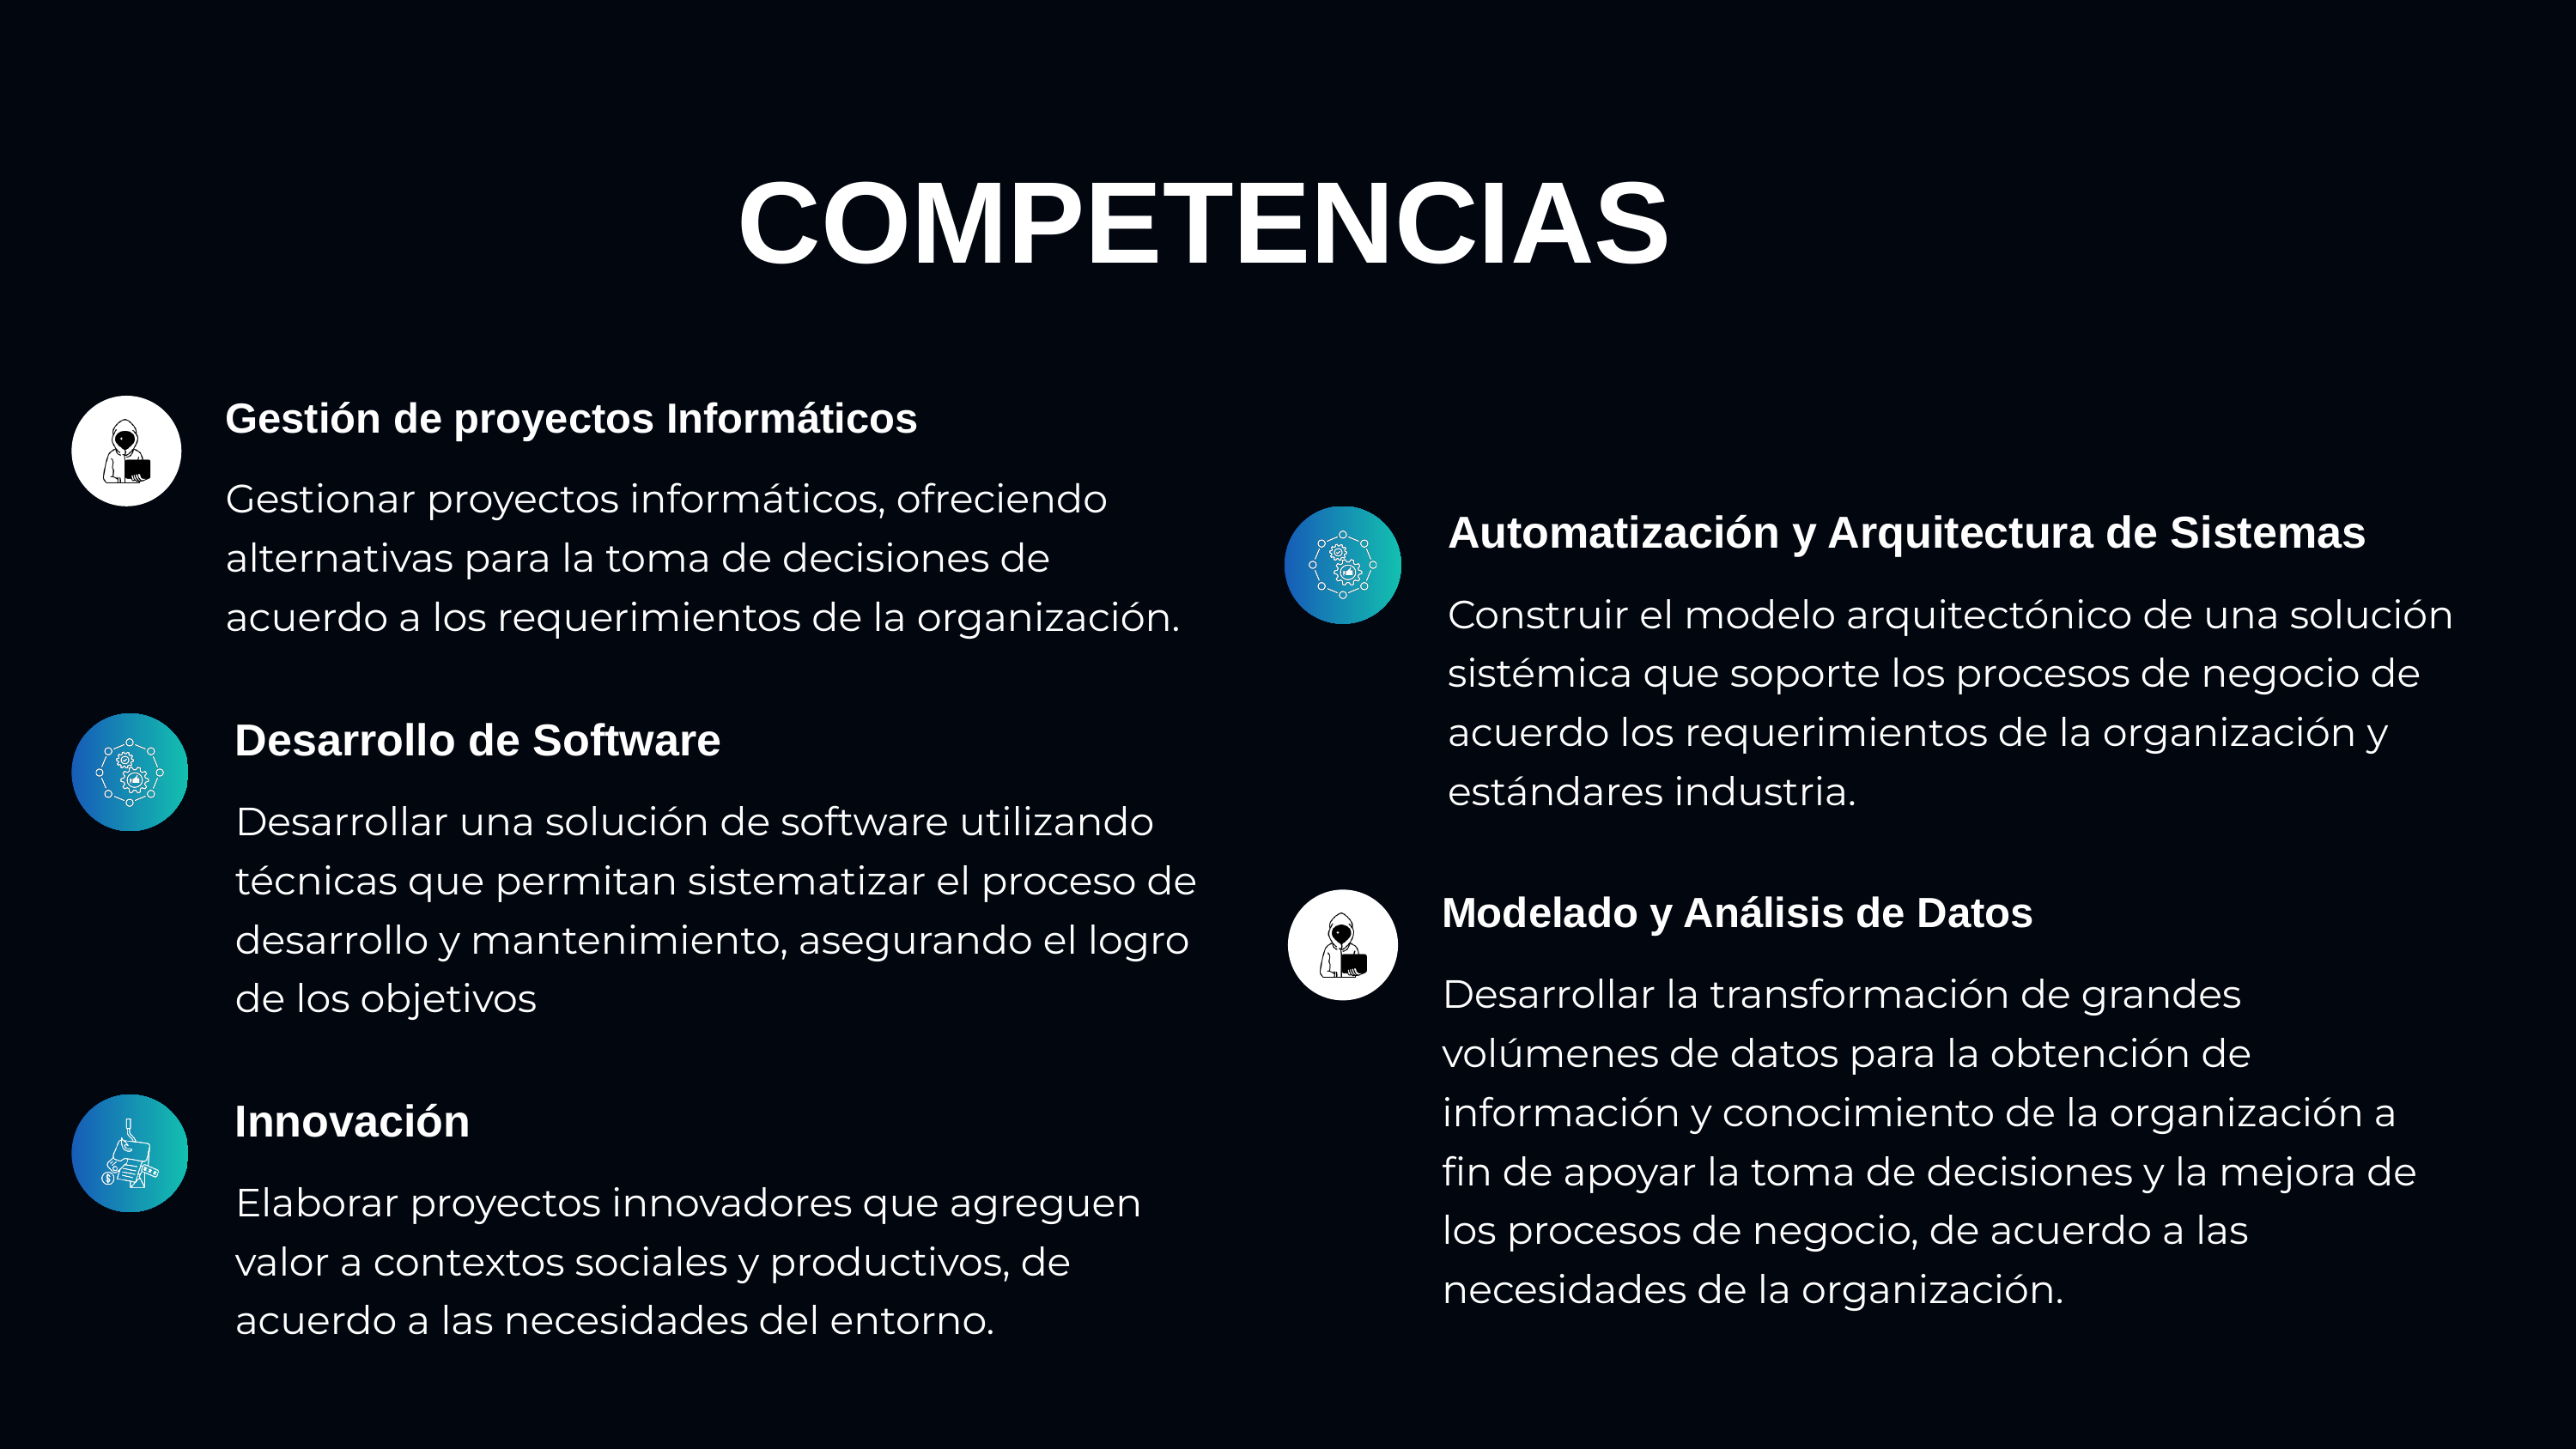

COMPETENCIAS

Gestión de proyectos Informáticos

Gestionar proyectos informáticos, ofreciendo alternativas para la toma de decisiones de acuerdo a los requerimientos de la organización.

Automatización y Arquitectura de Sistemas

Construir el modelo arquitectónico de una solución sistémica que soporte los procesos de negocio de acuerdo los requerimientos de la organización y estándares industria.

Desarrollo de Software

Desarrollar una solución de software utilizando técnicas que permitan sistematizar el proceso de desarrollo y mantenimiento, asegurando el logro de los objetivos

Modelado y Análisis de Datos

Desarrollar la transformación de grandes volúmenes de datos para la obtención de información y conocimiento de la organización a fin de apoyar la toma de decisiones y la mejora de los procesos de negocio, de acuerdo a las necesidades de la organización.

Innovación

Elaborar proyectos innovadores que agreguen valor a contextos sociales y productivos, de acuerdo a las necesidades del entorno.